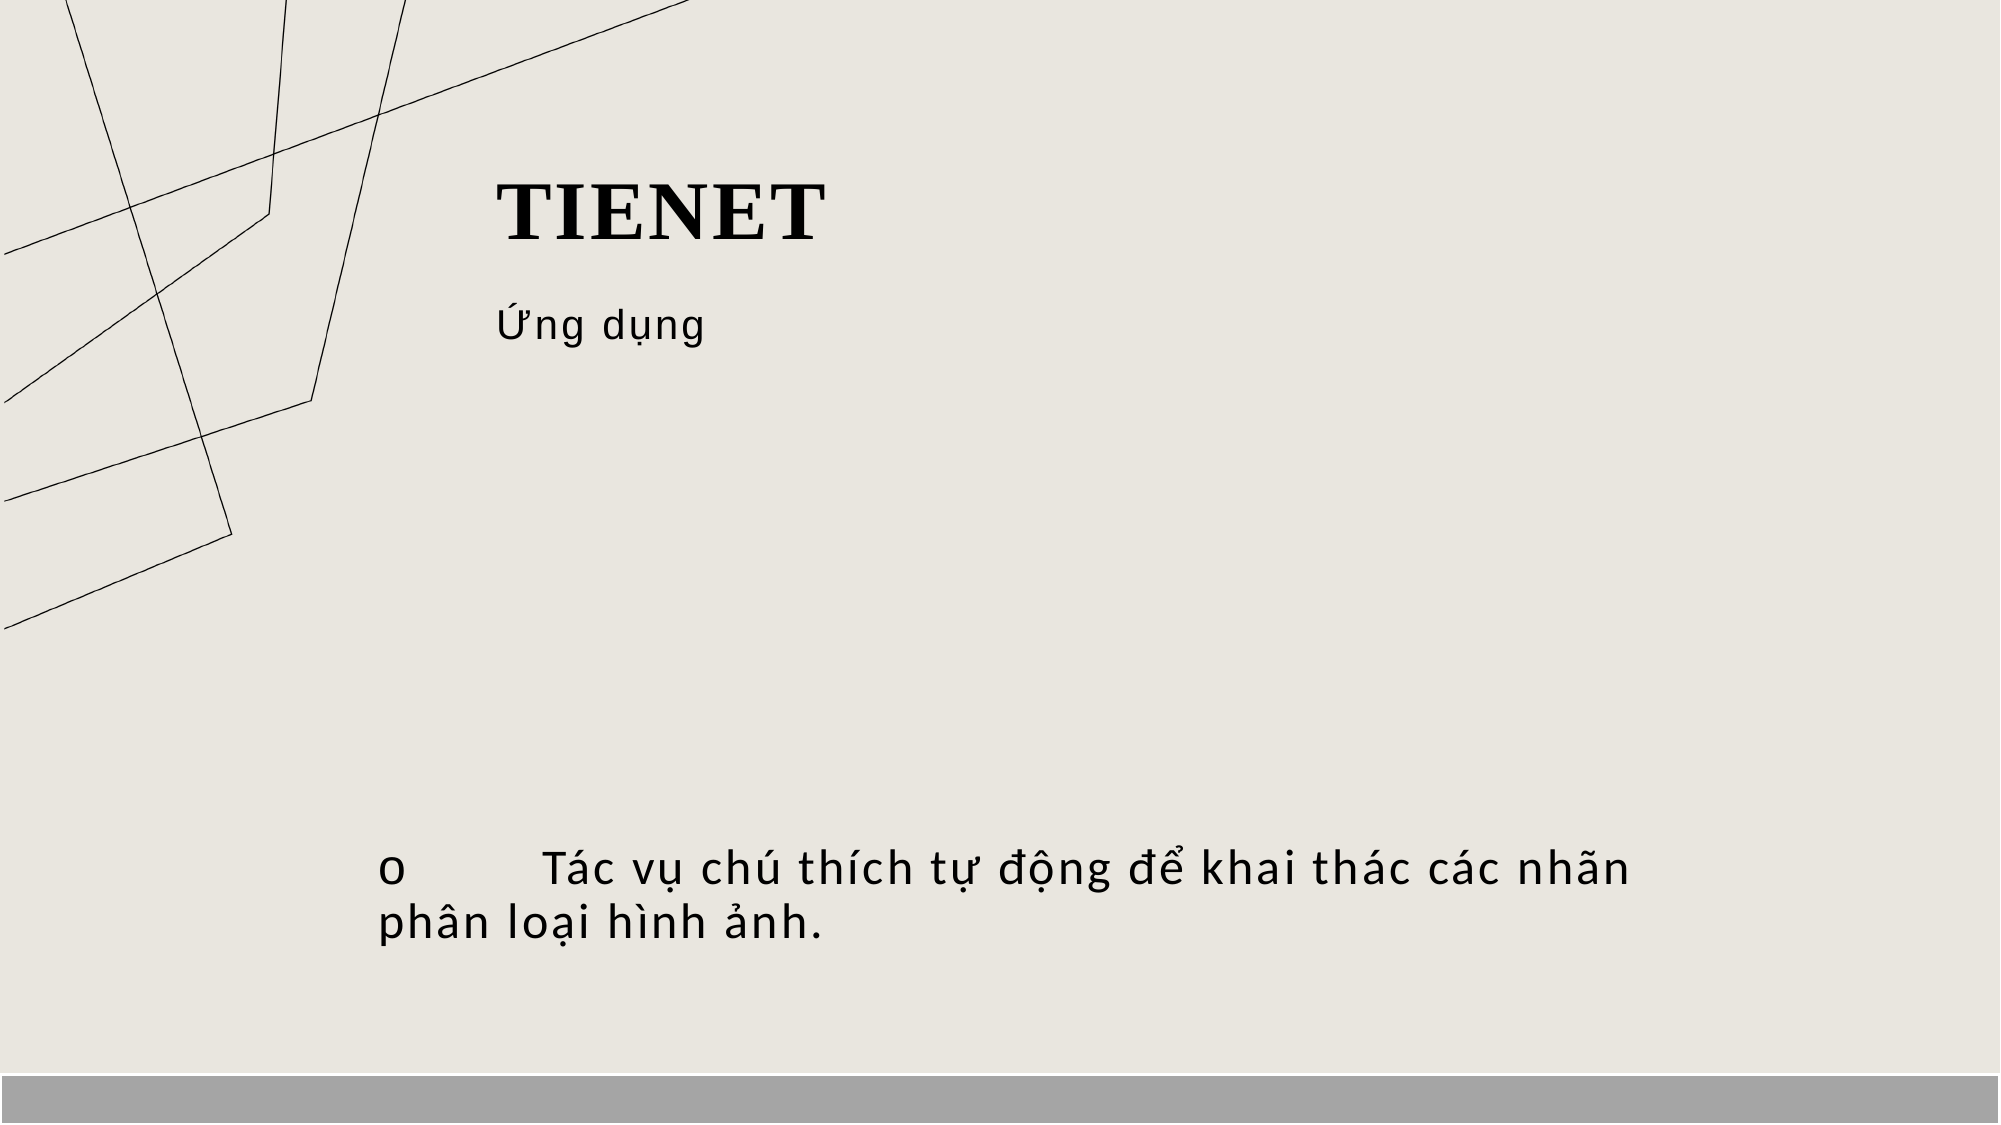

# TieNet
Ứng dụng

o	 Tác vụ chú thích tự động để khai thác các nhãn phân loại hình ảnh.